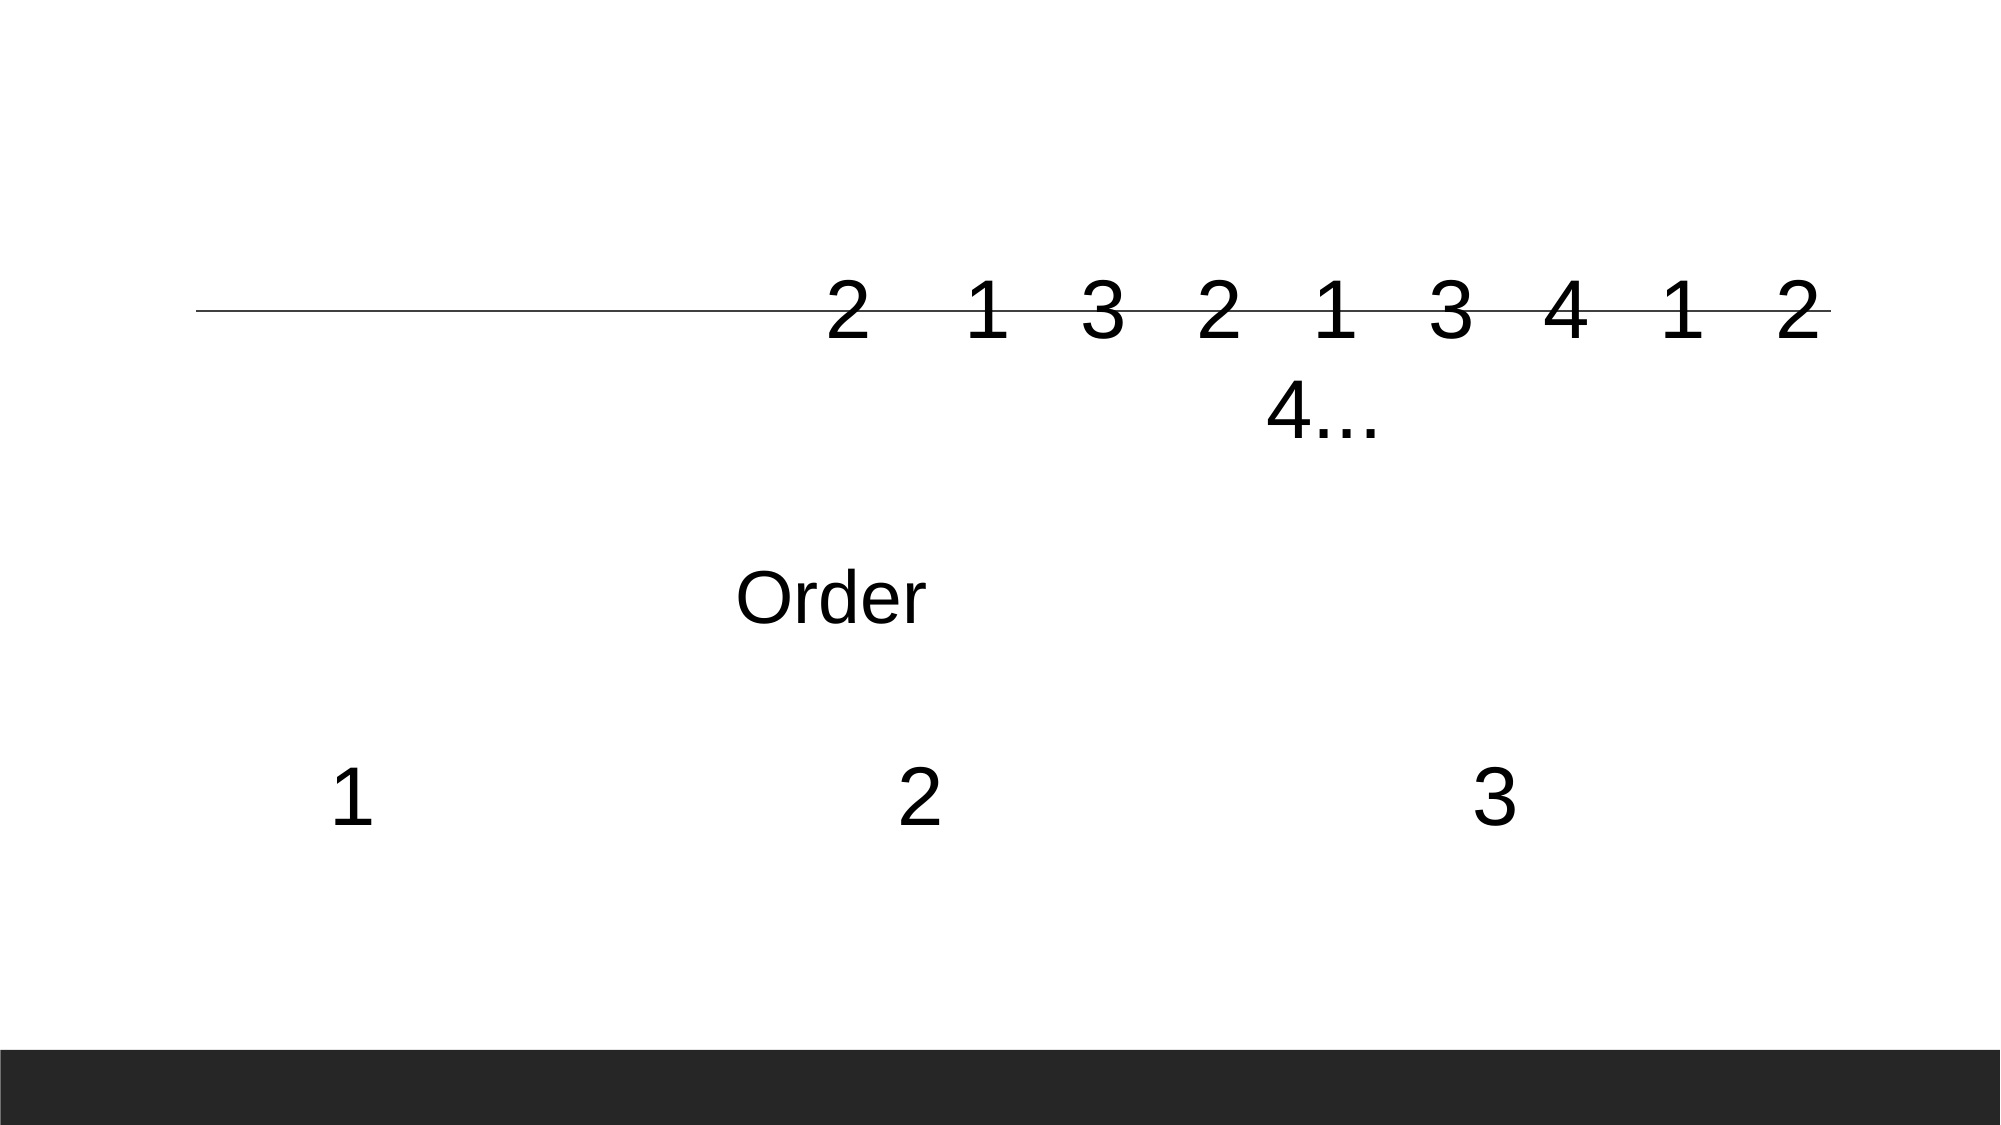

2    1   3   2   1   3   4   1   2   4...
Order
1
2
3